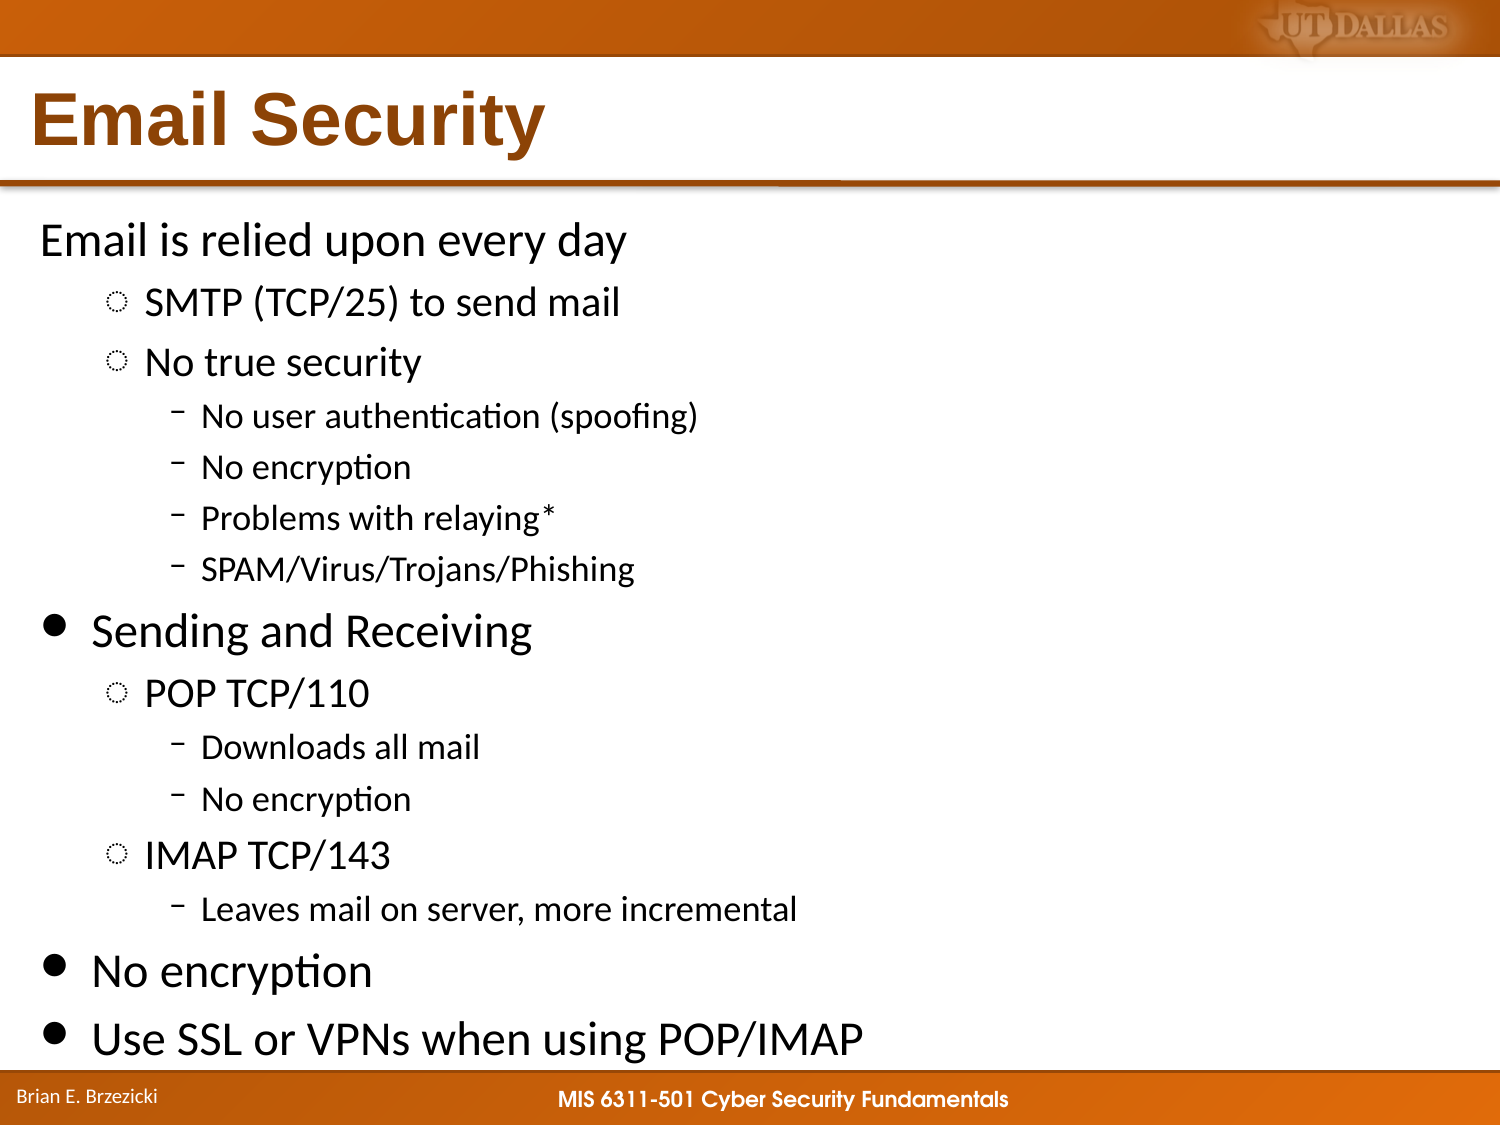

# Email Security
Email is relied upon every day
SMTP (TCP/25) to send mail
No true security
No user authentication (spoofing)
No encryption
Problems with relaying*
SPAM/Virus/Trojans/Phishing
Sending and Receiving
POP TCP/110
Downloads all mail
No encryption
IMAP TCP/143
Leaves mail on server, more incremental
No encryption
Use SSL or VPNs when using POP/IMAP

Brian E. Brzezicki